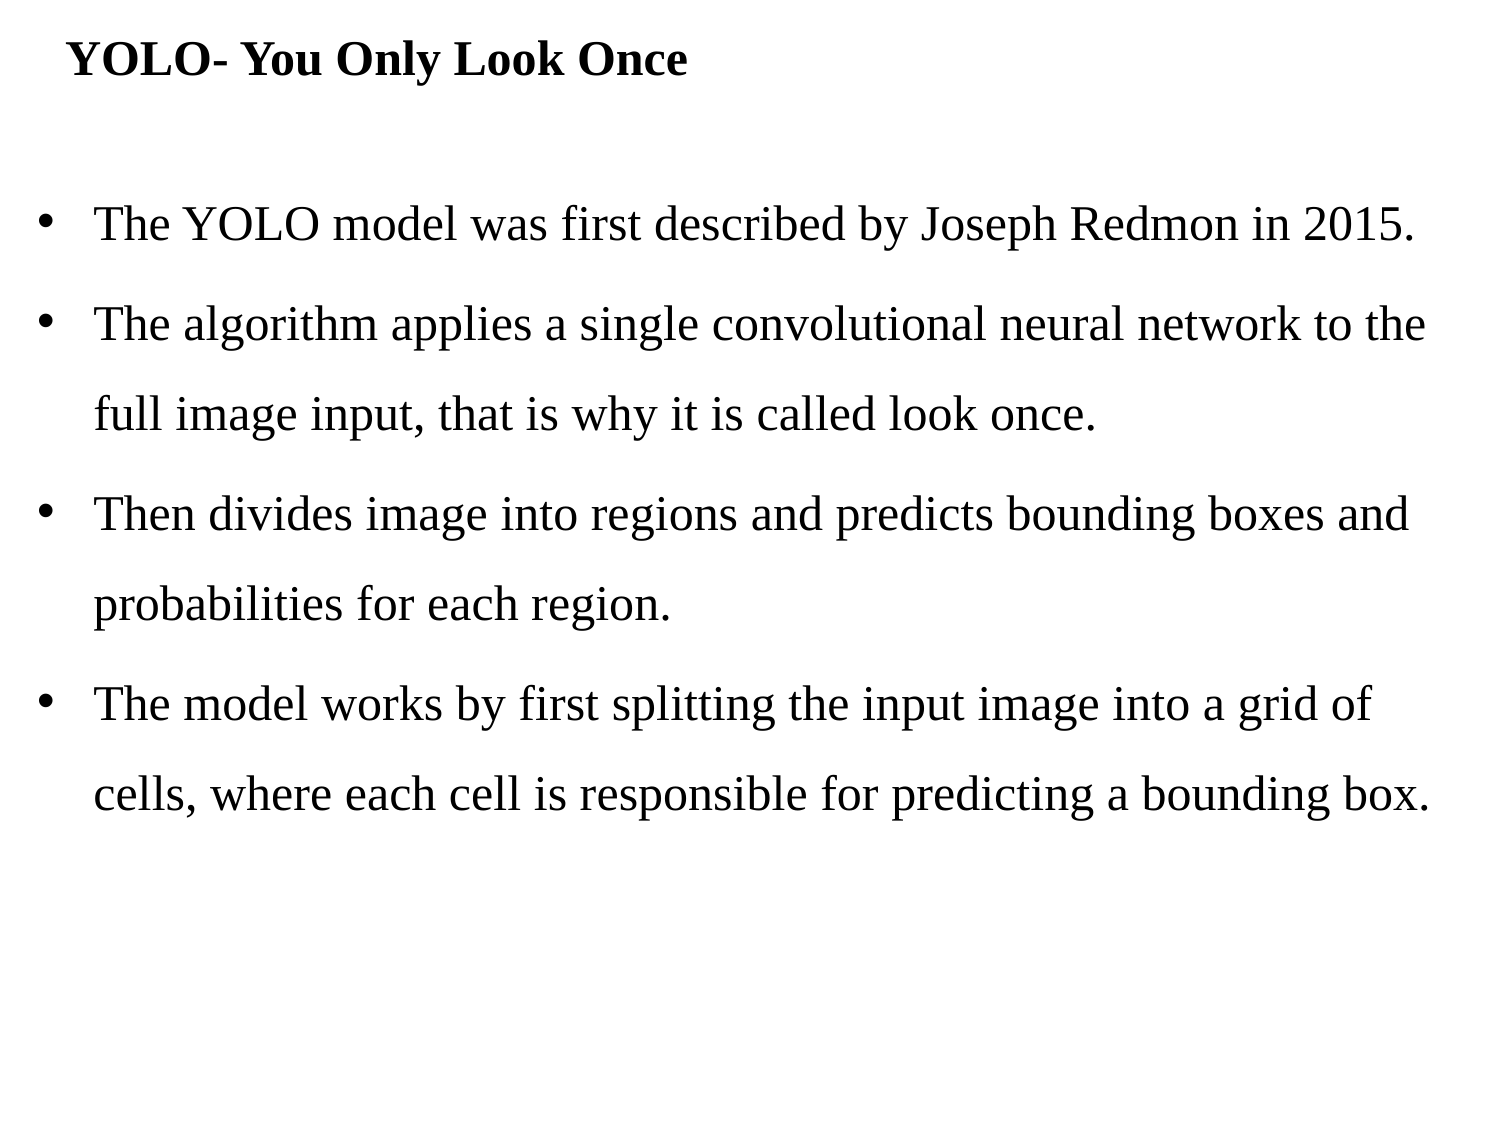

# YOLO- You Only Look Once
The YOLO model was first described by Joseph Redmon in 2015.
The algorithm applies a single convolutional neural network to the full image input, that is why it is called look once.
Then divides image into regions and predicts bounding boxes and probabilities for each region.
The model works by first splitting the input image into a grid of cells, where each cell is responsible for predicting a bounding box.